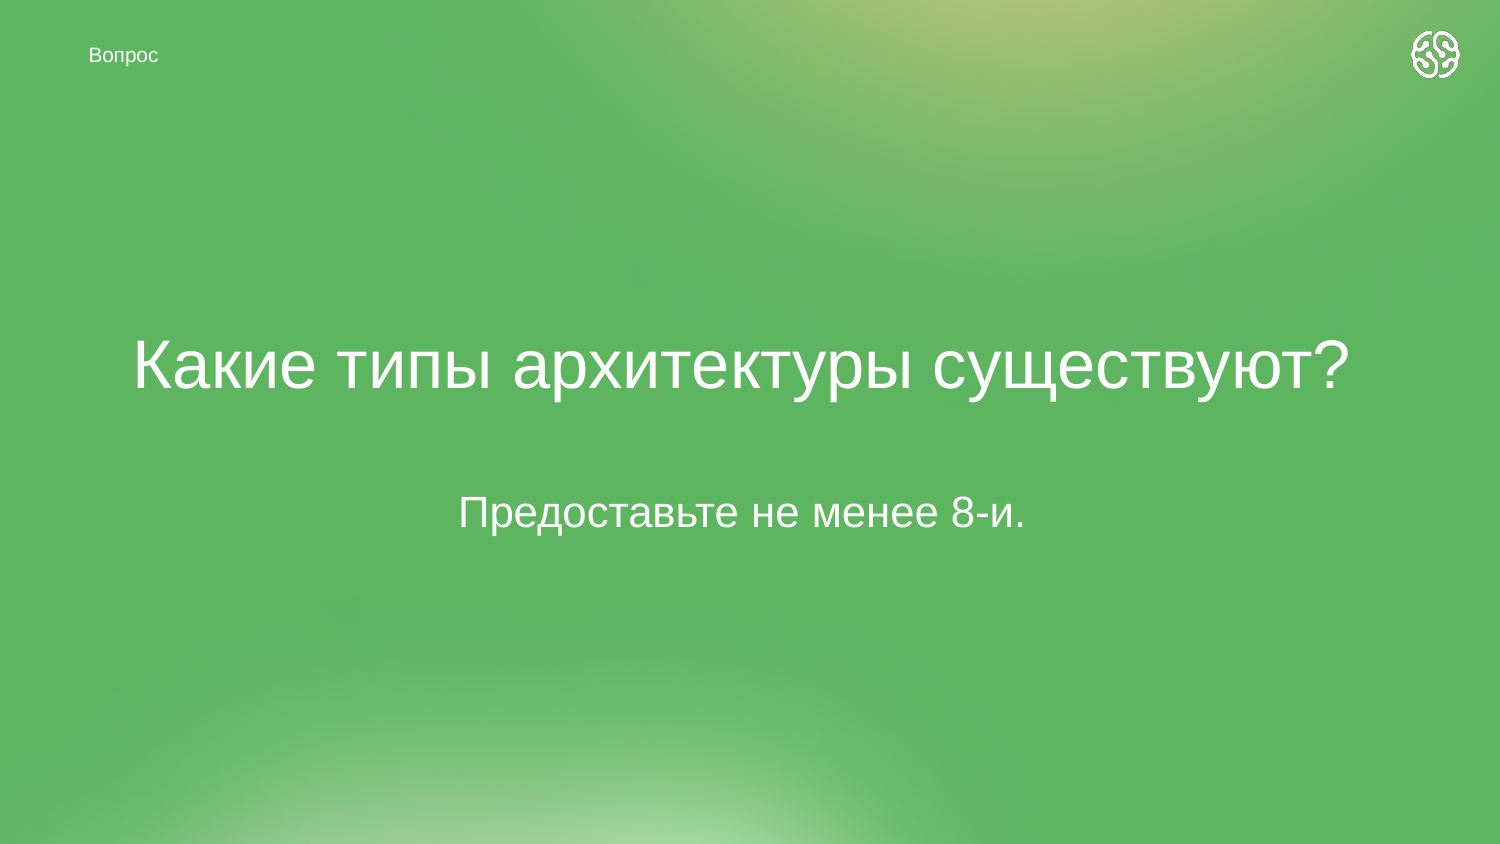

Вопрос
# Какие типы архитектуры существуют?

Предоставьте не менее 8-и.